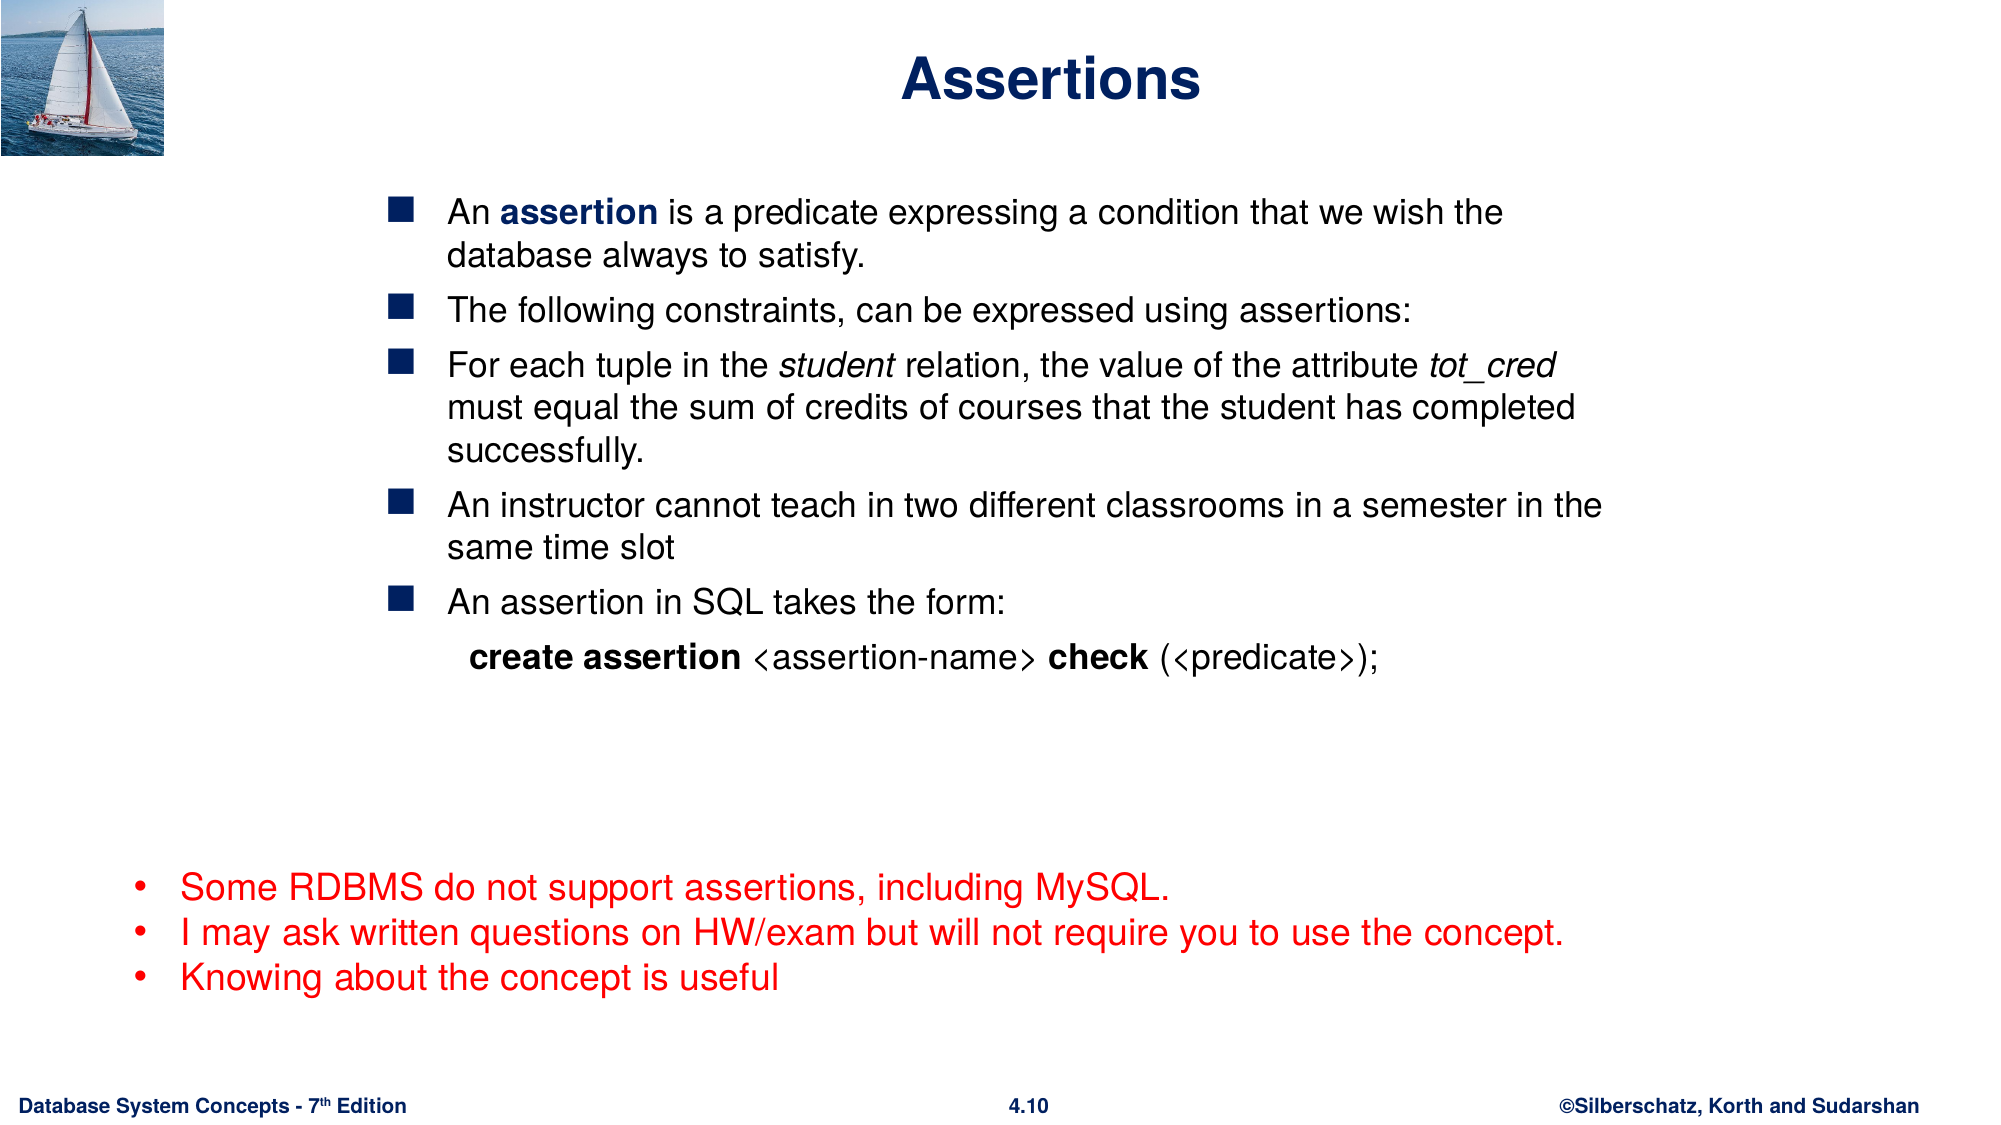

# Assertions
An assertion is a predicate expressing a condition that we wish the database always to satisfy.
The following constraints, can be expressed using assertions:
For each tuple in the student relation, the value of the attribute tot_cred must equal the sum of credits of courses that the student has completed successfully.
An instructor cannot teach in two different classrooms in a semester in the same time slot
An assertion in SQL takes the form:
        create assertion <assertion-name> check (<predicate>);

Some RDBMS do not support assertions, including MySQL.
I may ask written questions on HW/exam but will not require you to use the concept.
Knowing about the concept is useful